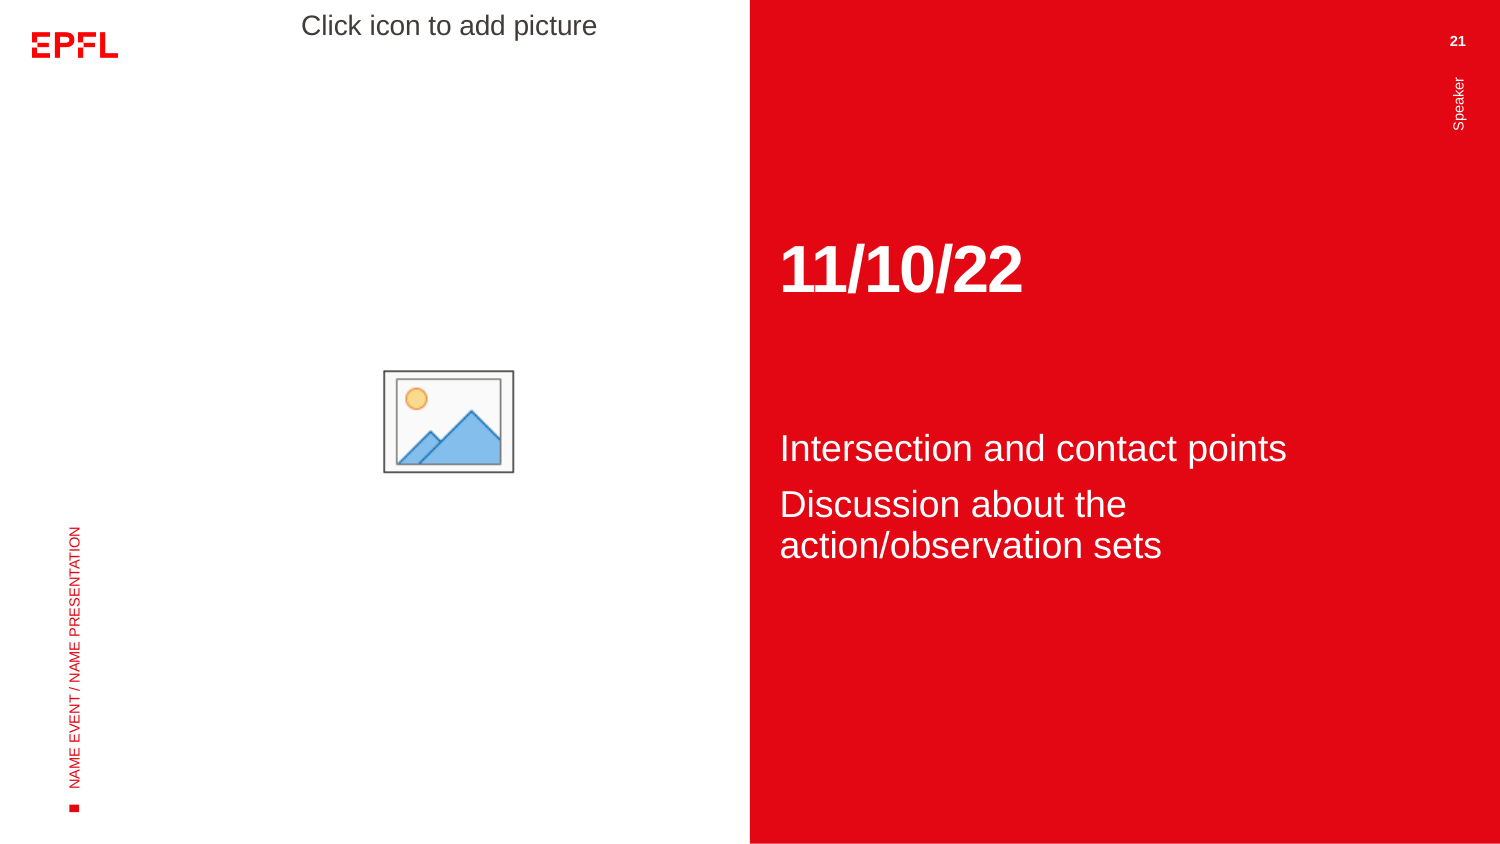

21
# 11/10/22
Speaker
Intersection and contact points
Discussion about the action/observation sets
NAME EVENT / NAME PRESENTATION